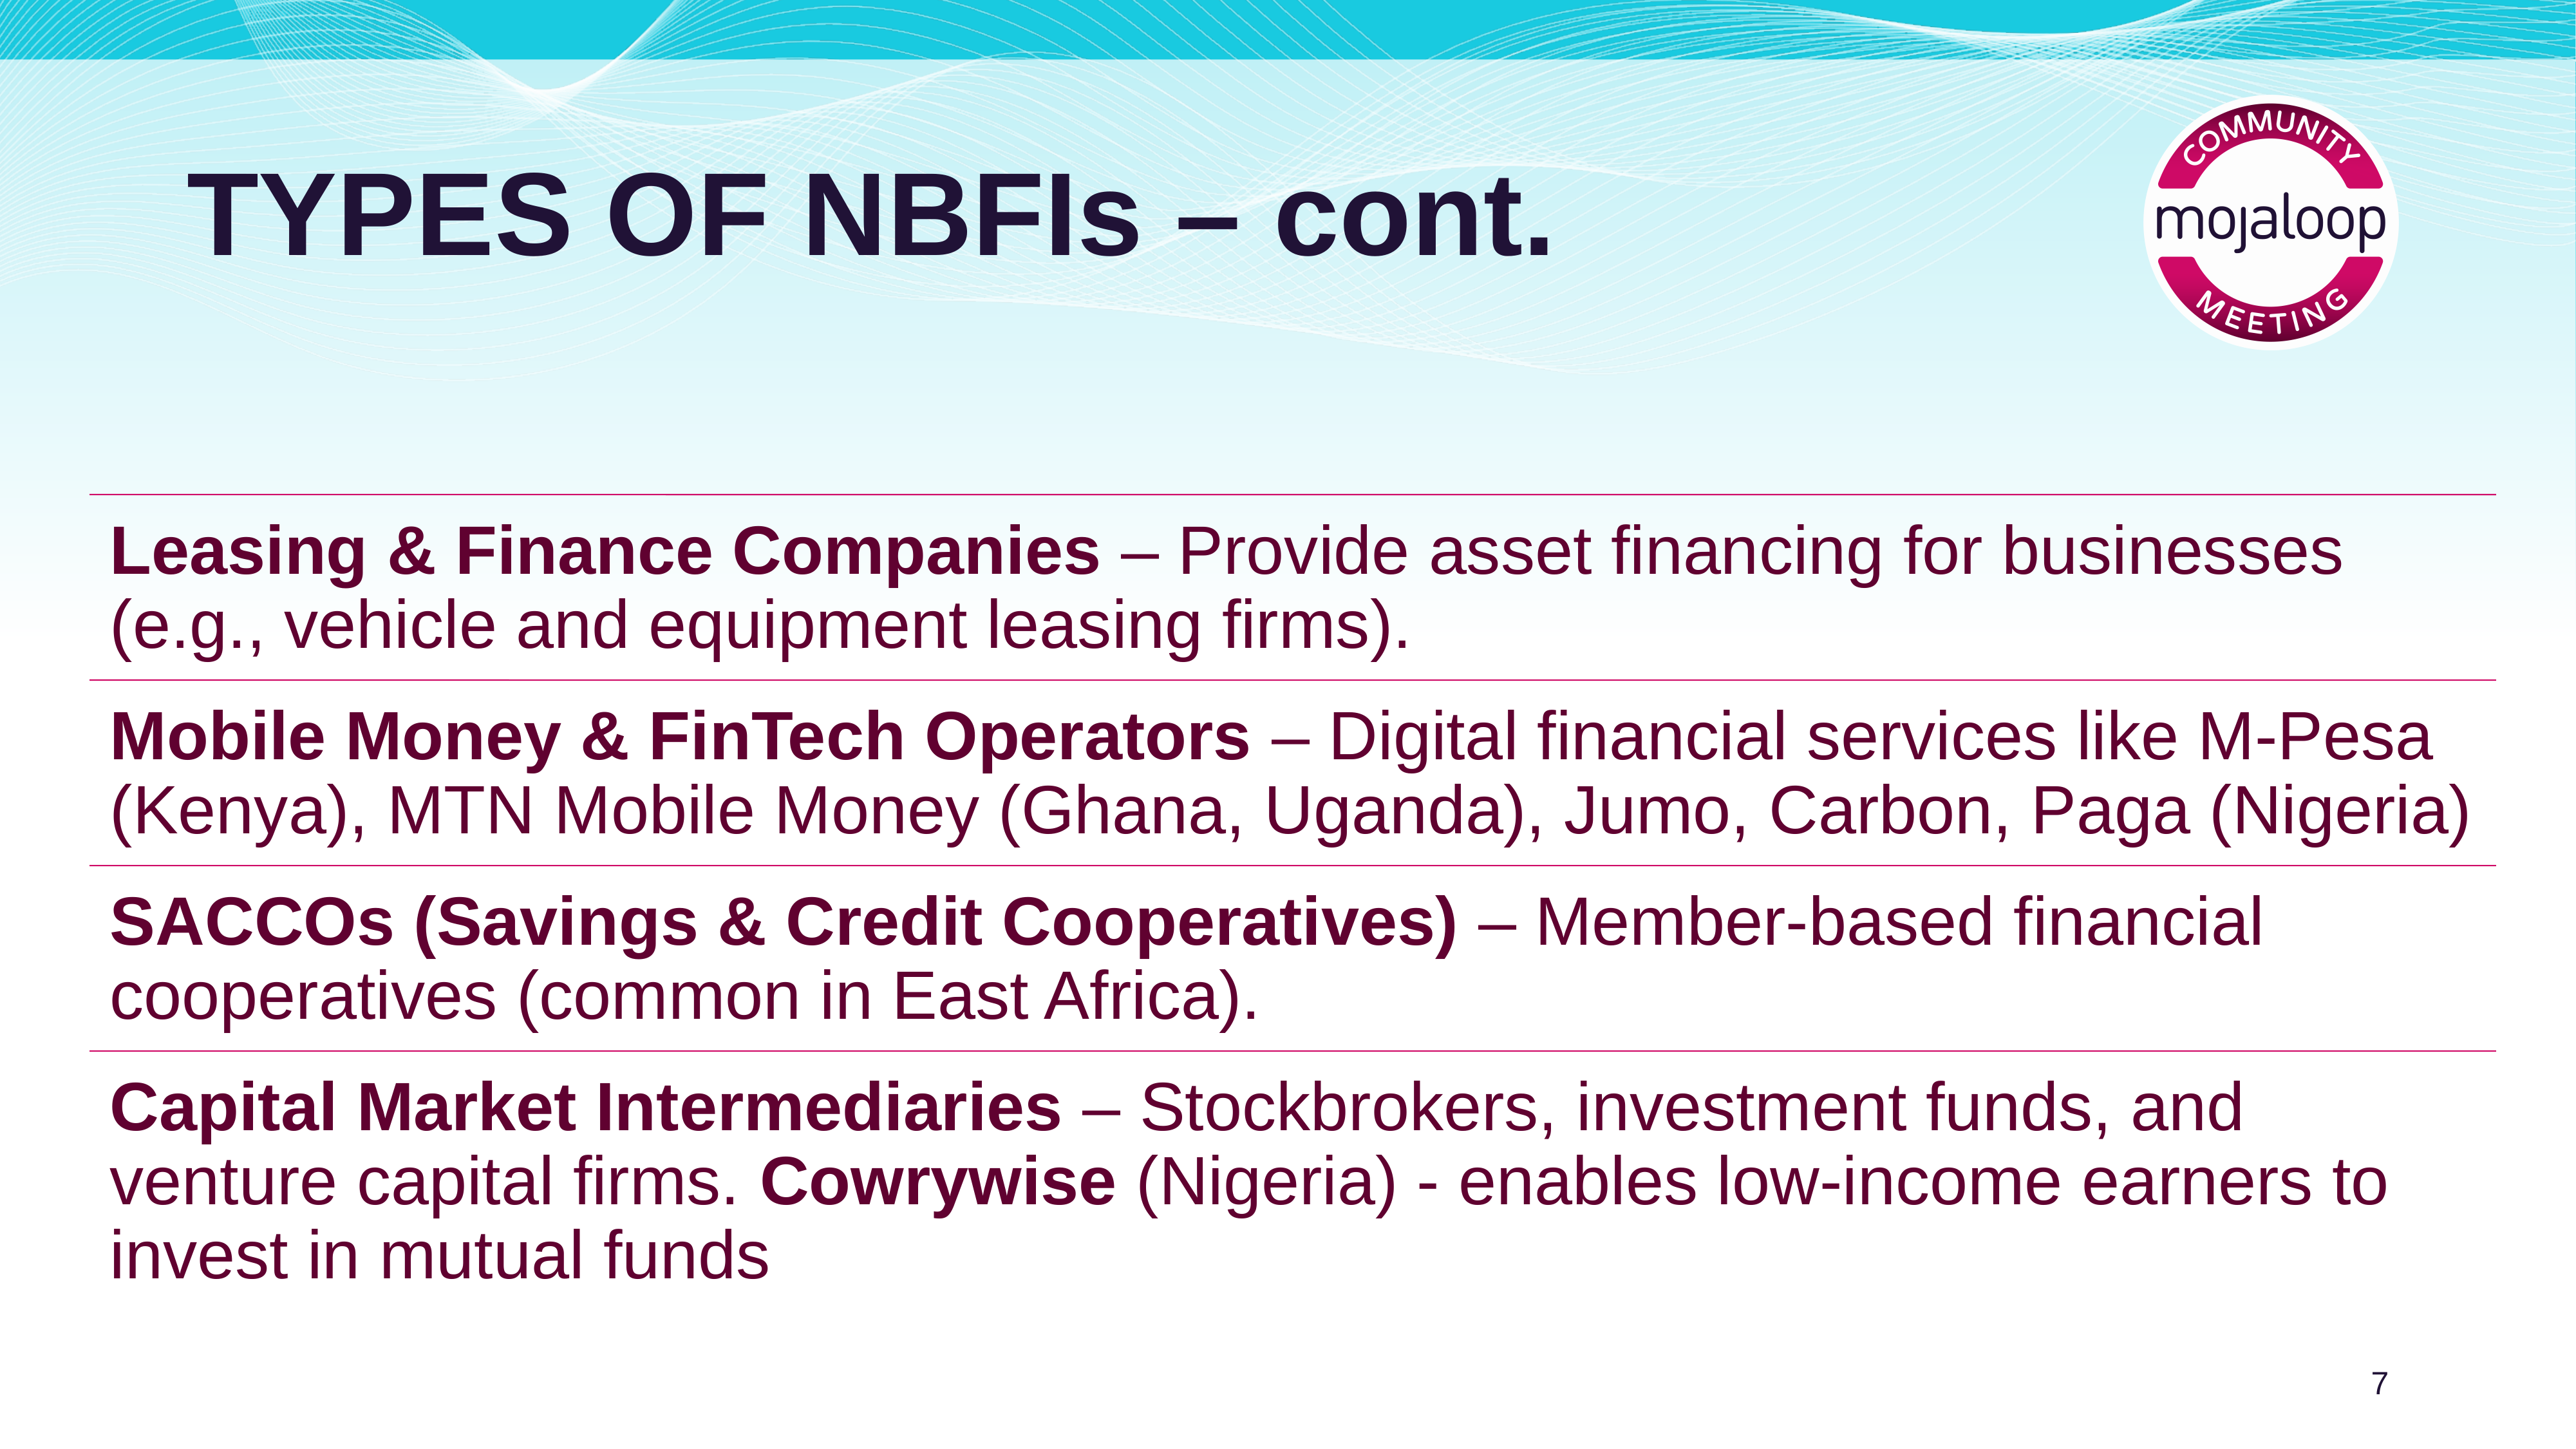

# TYPES OF NBFIs – cont.
Leasing & Finance Companies – Provide asset financing for businesses (e.g., vehicle and equipment leasing firms).
Mobile Money & FinTech Operators – Digital financial services like M-Pesa (Kenya), MTN Mobile Money (Ghana, Uganda), Jumo, Carbon, Paga (Nigeria)
SACCOs (Savings & Credit Cooperatives) – Member-based financial cooperatives (common in East Africa).
Capital Market Intermediaries – Stockbrokers, investment funds, and venture capital firms. Cowrywise (Nigeria) - enables low-income earners to invest in mutual funds
7